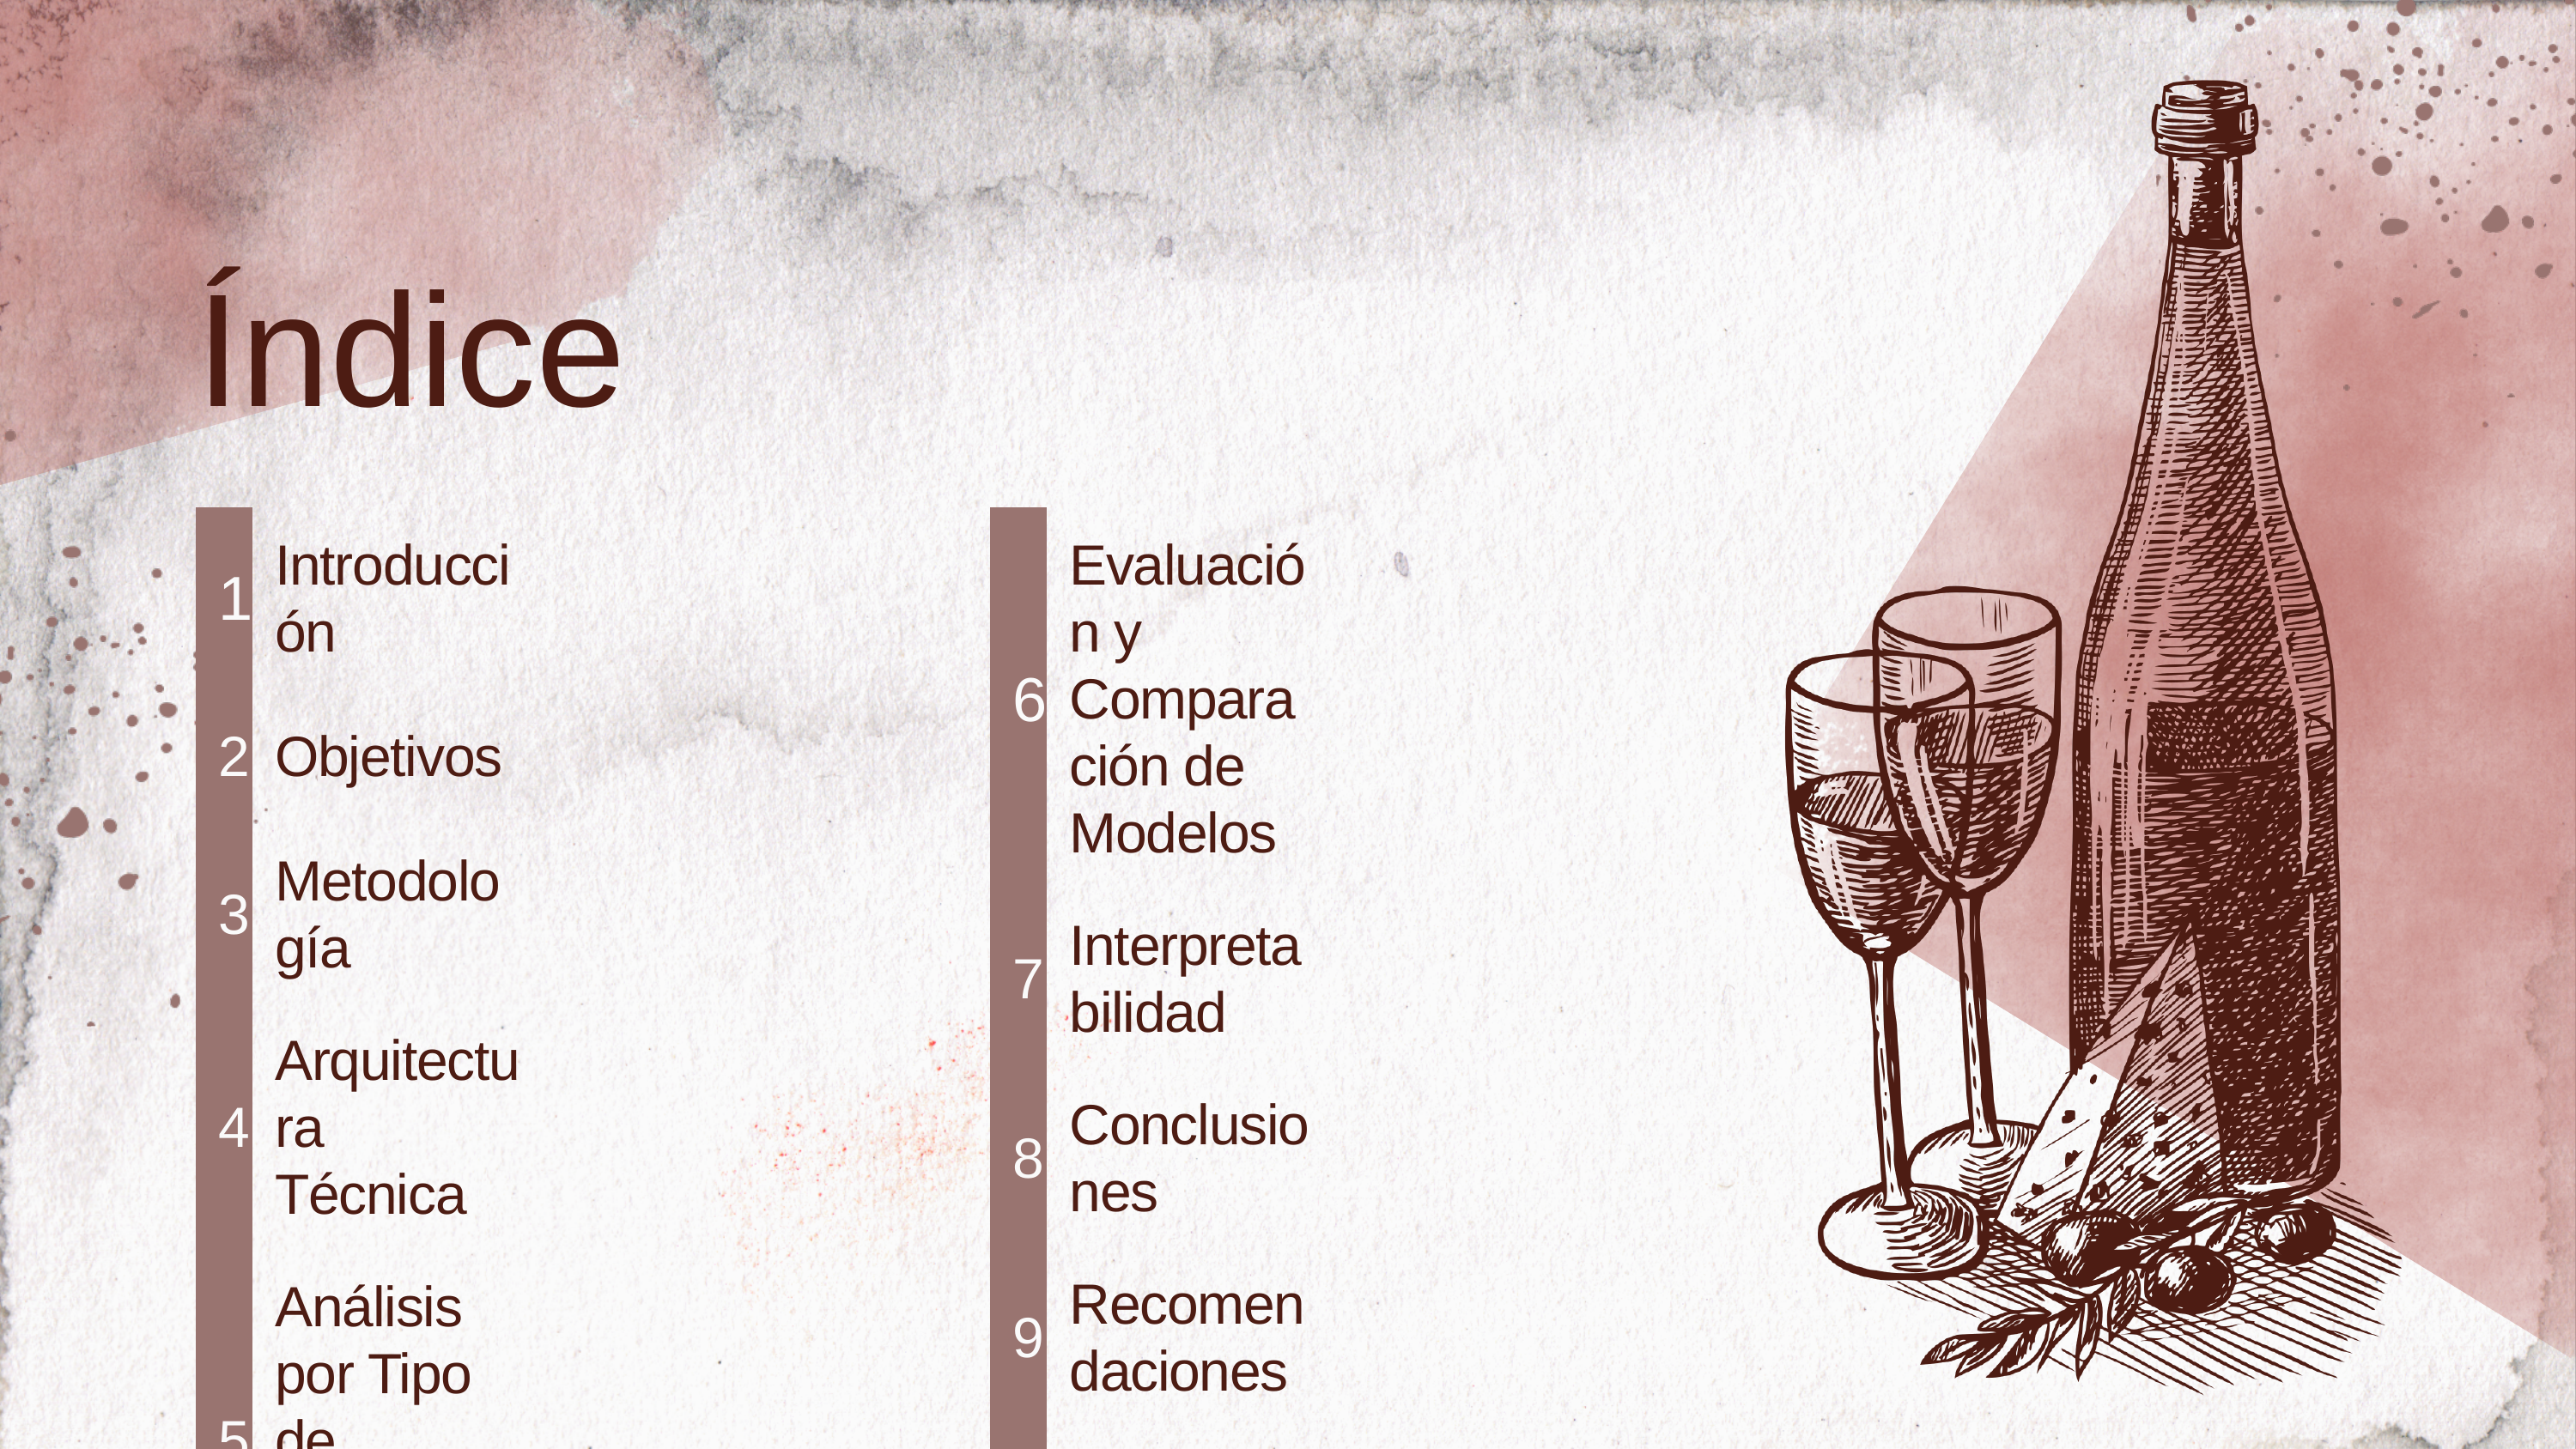

Índice

| 1 | Introducción |
| --- | --- |
| 2 | Objetivos |
| 3 | Metodología |
| 4 | Arquitectura Técnica |
| 5 | Análisis por Tipo de Vino y Uva |
| 6 | Evaluación y Comparación de Modelos |
| --- | --- |
| 7 | Interpretabilidad |
| 8 | Conclusiones |
| 9 | Recomendaciones |
| 10 | Bibliografía |